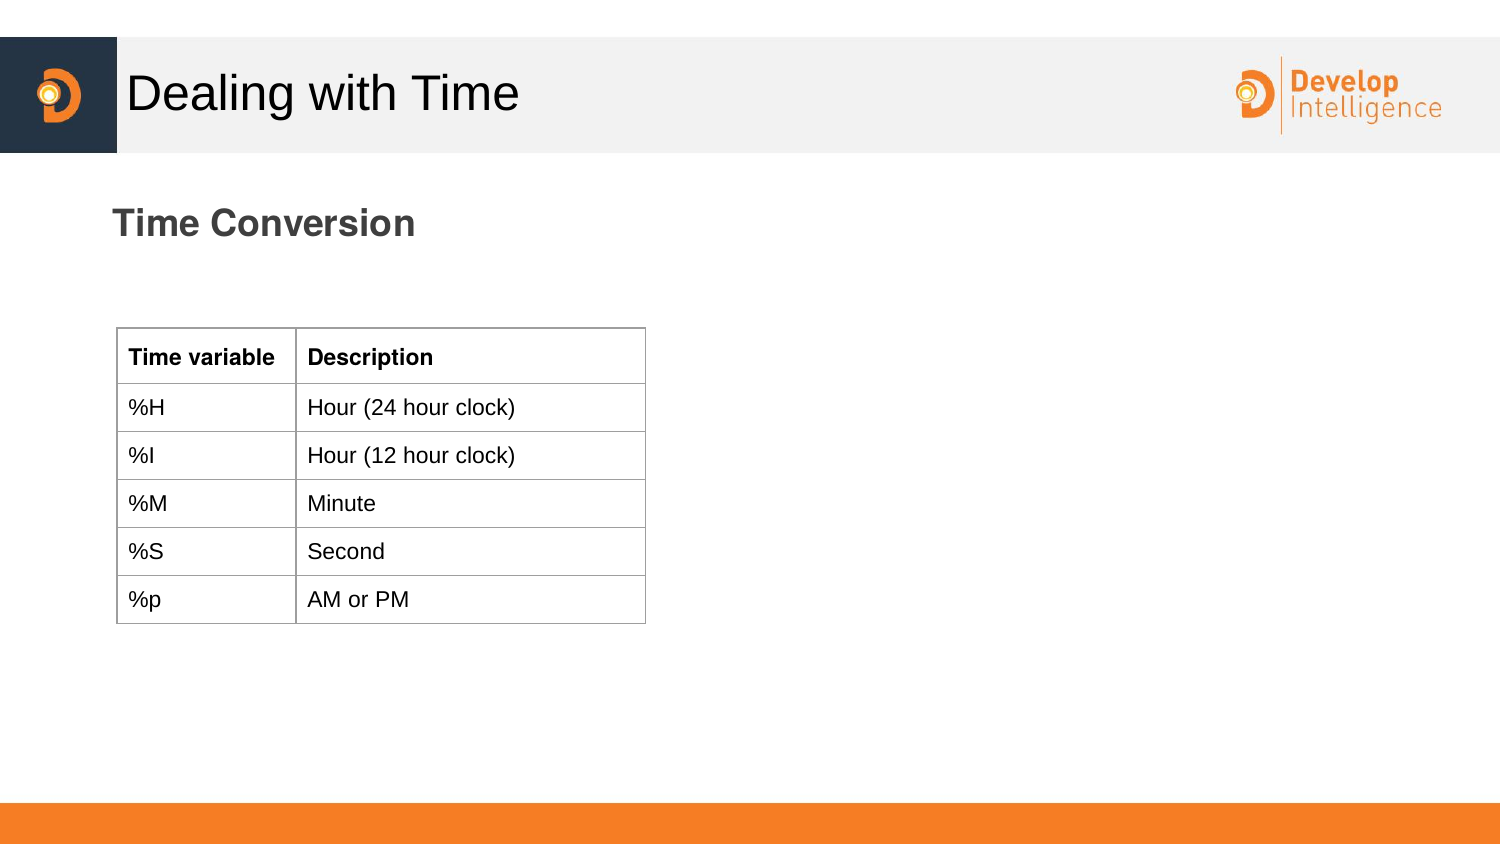

# Dealing with Time
Time Conversion
| Time variable | Description |
| --- | --- |
| %H | Hour (24 hour clock) |
| %I | Hour (12 hour clock) |
| %M | Minute |
| %S | Second |
| %p | AM or PM |